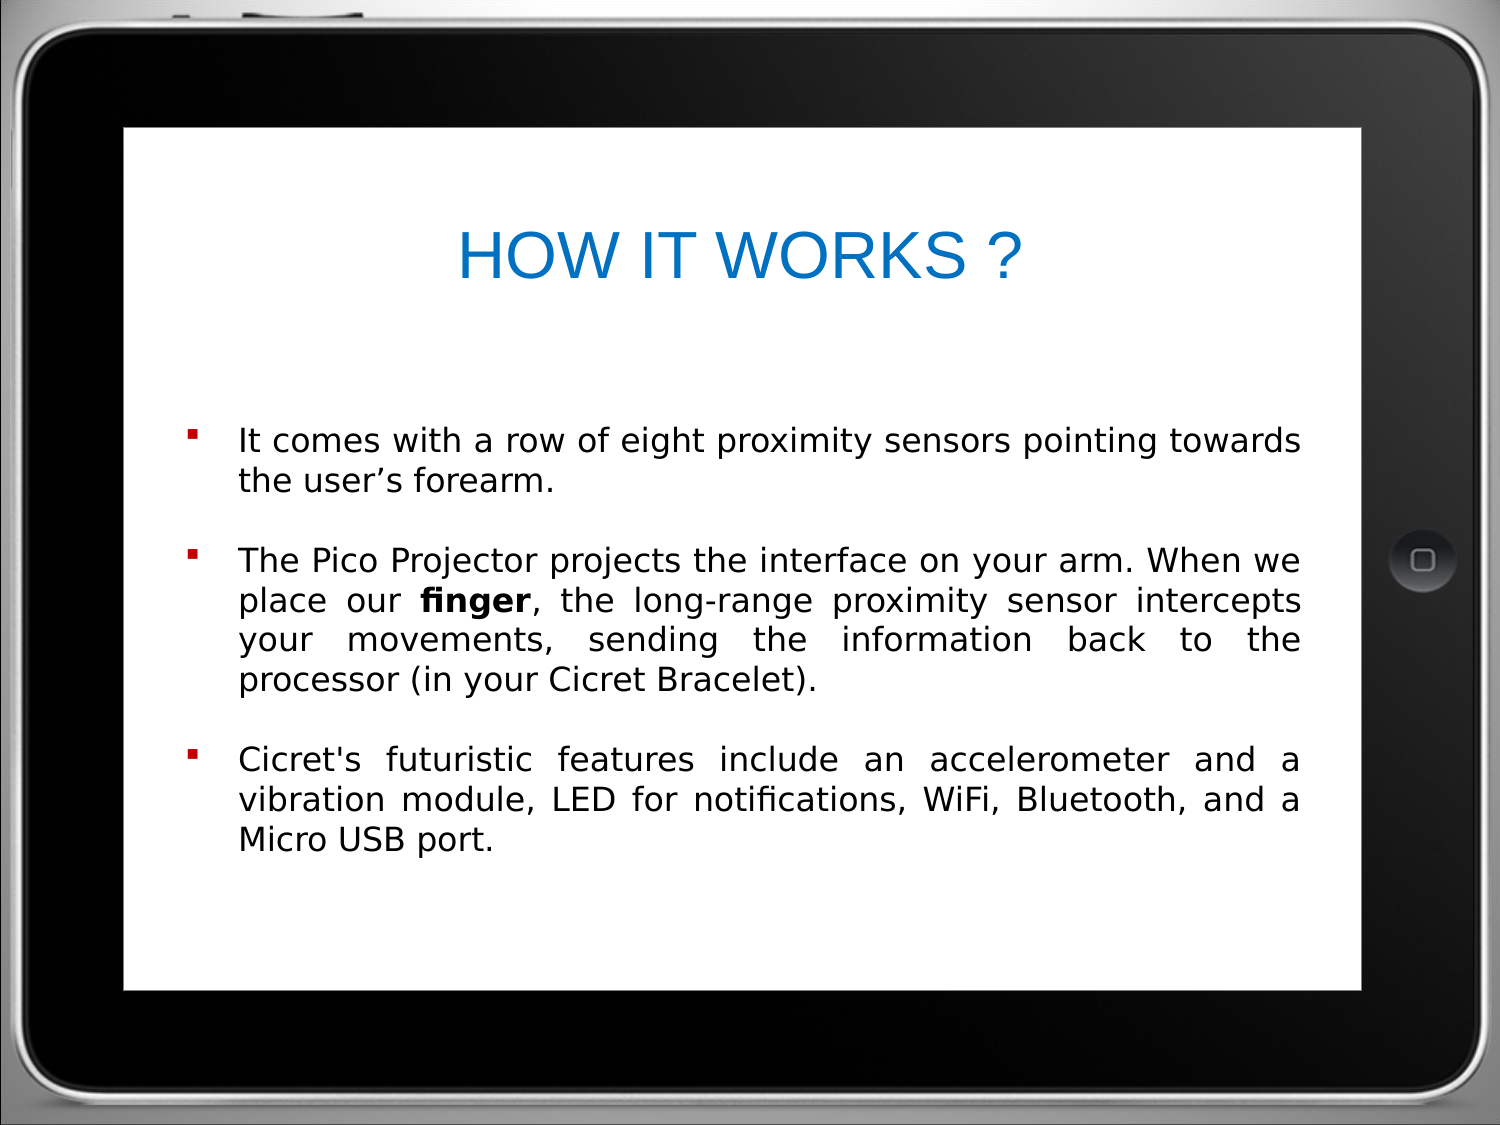

HOW IT WORKS ?
It comes with a row of eight proximity sensors pointing towards the user’s forearm.

The Pico Projector projects the interface on your arm. When we place our finger, the long-range proximity sensor intercepts your movements, sending the information back to the processor (in your Cicret Bracelet).

Cicret's futuristic features include an accelerometer and a vibration module, LED for notifications, WiFi, Bluetooth, and a Micro USB port.